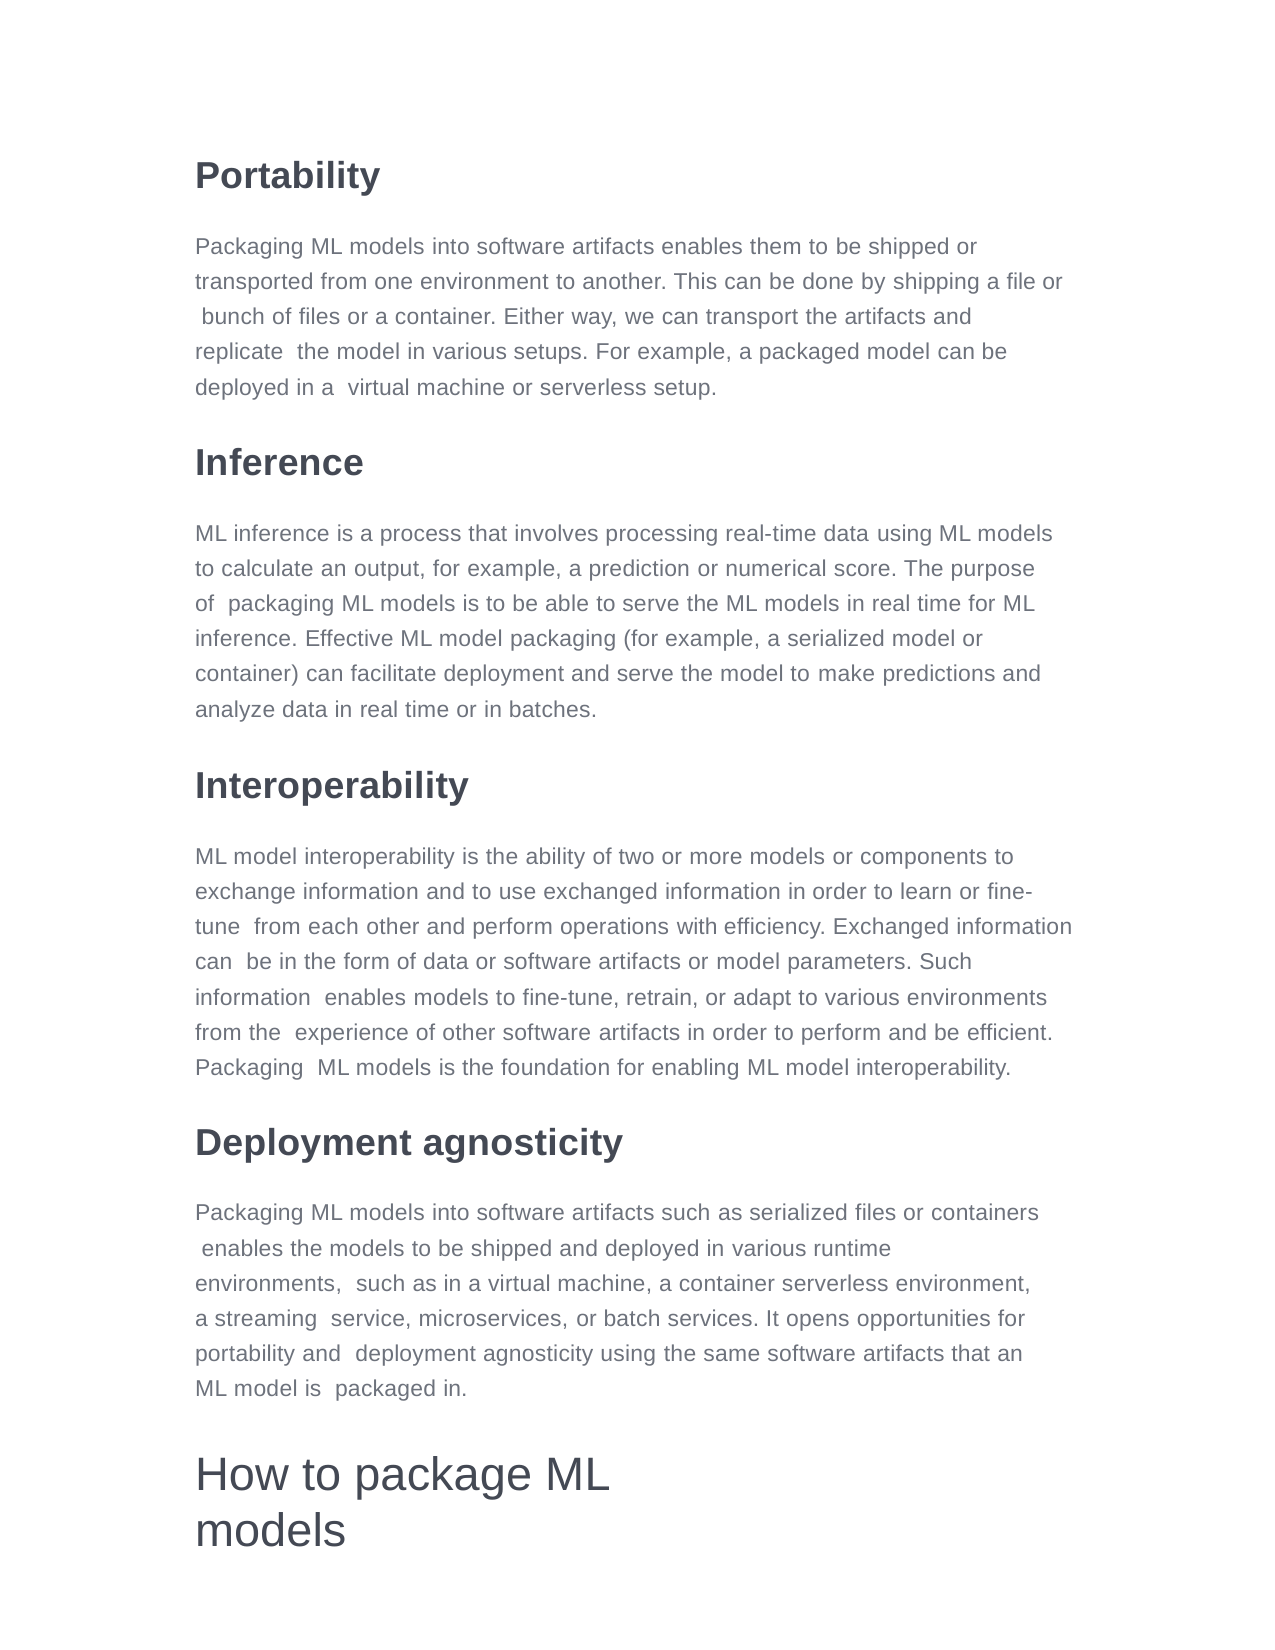

Portability
Packaging ML models into software artifacts enables them to be shipped or  transported from one environment to another. This can be done by shipping a file or  bunch of files or a container. Either way, we can transport the artifacts and replicate  the model in various setups. For example, a packaged model can be deployed in a  virtual machine or serverless setup.
Inference
ML inference is a process that involves processing real-time data using ML models  to calculate an output, for example, a prediction or numerical score. The purpose of  packaging ML models is to be able to serve the ML models in real time for ML  inference. Effective ML model packaging (for example, a serialized model or  container) can facilitate deployment and serve the model to make predictions and  analyze data in real time or in batches.

Interoperability
ML model interoperability is the ability of two or more models or components to  exchange information and to use exchanged information in order to learn or fine-tune  from each other and perform operations with efficiency. Exchanged information can  be in the form of data or software artifacts or model parameters. Such information  enables models to fine-tune, retrain, or adapt to various environments from the  experience of other software artifacts in order to perform and be efficient. Packaging  ML models is the foundation for enabling ML model interoperability.
Deployment agnosticity
Packaging ML models into software artifacts such as serialized files or containers  enables the models to be shipped and deployed in various runtime environments,  such as in a virtual machine, a container serverless environment, a streaming  service, microservices, or batch services. It opens opportunities for portability and  deployment agnosticity using the same software artifacts that an ML model is  packaged in.
How to package ML models